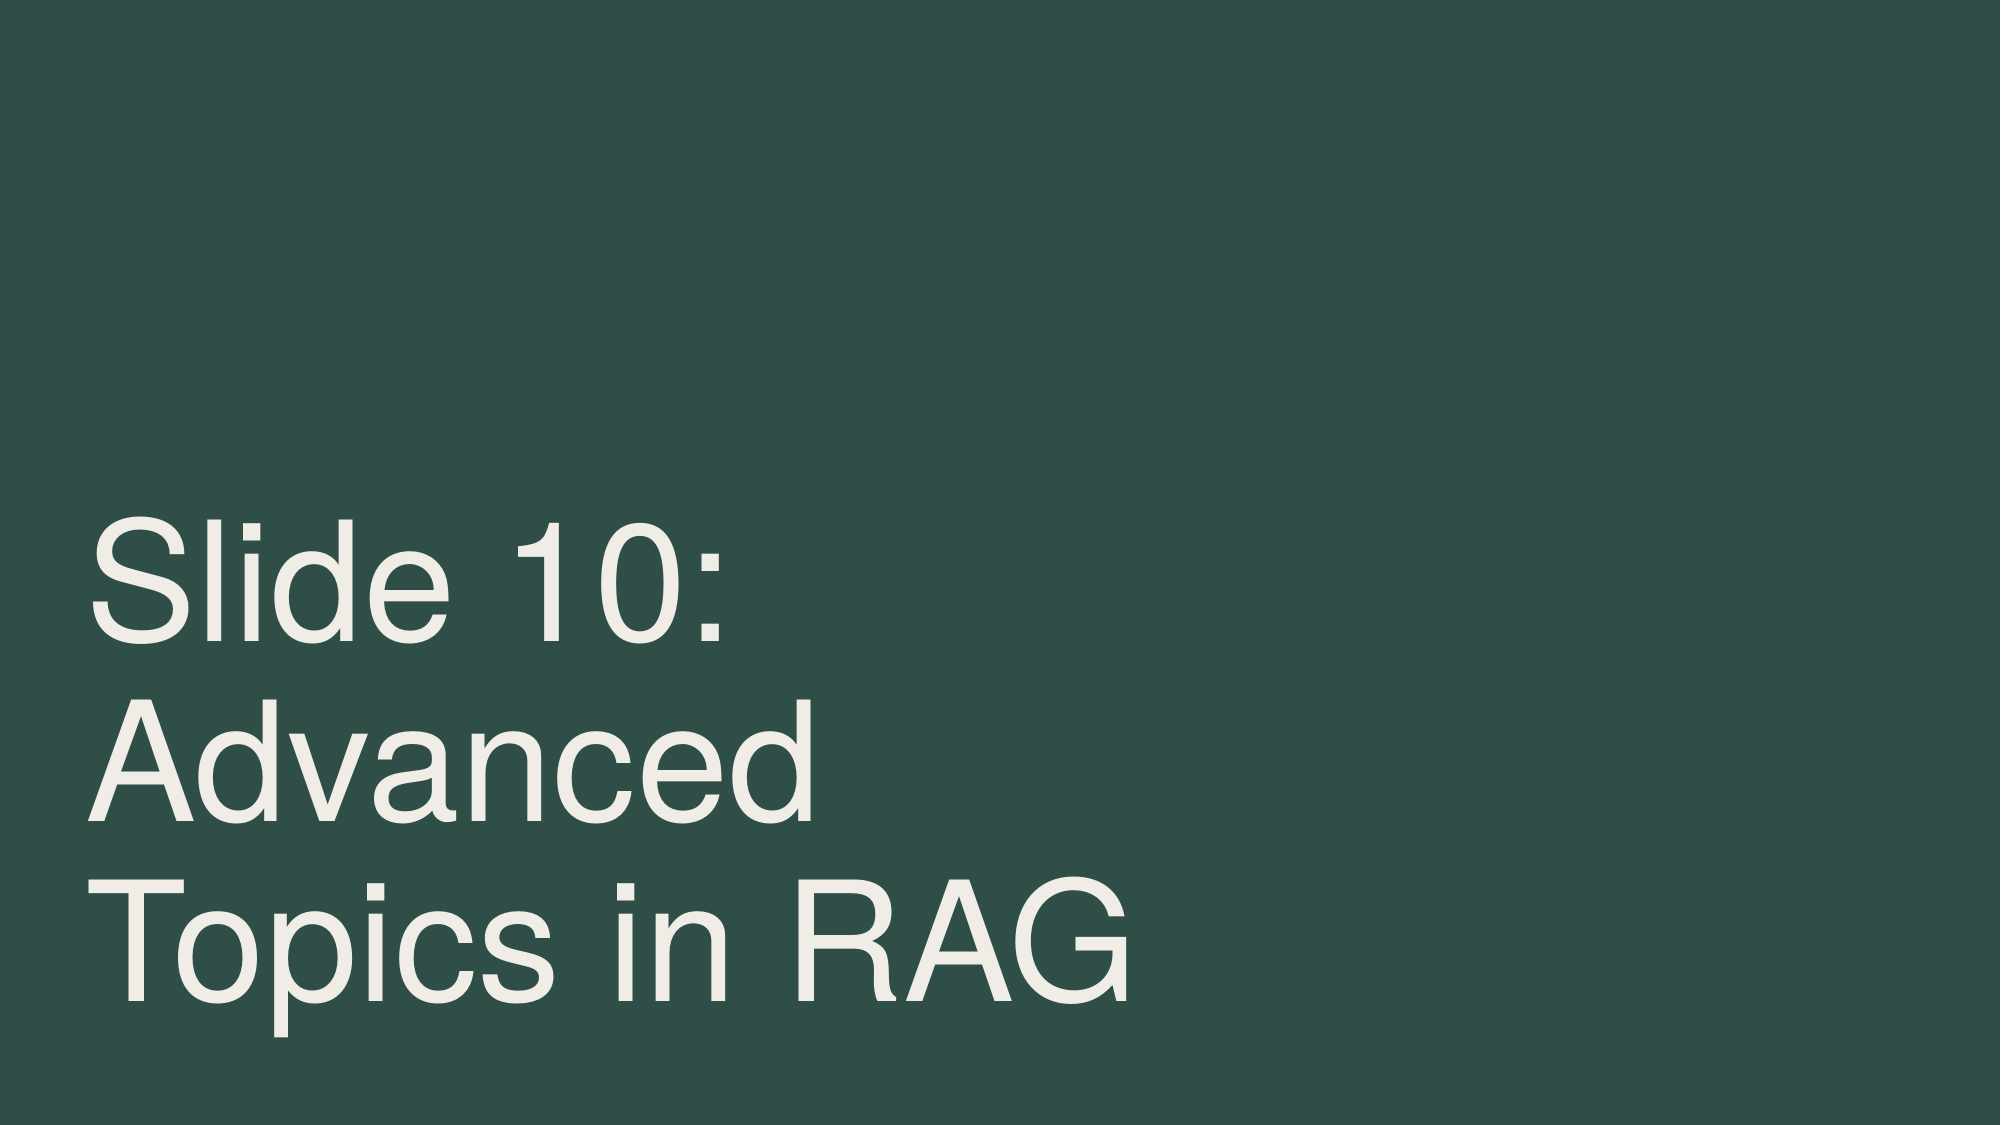

# Slide 10: Advanced Topics in RAG